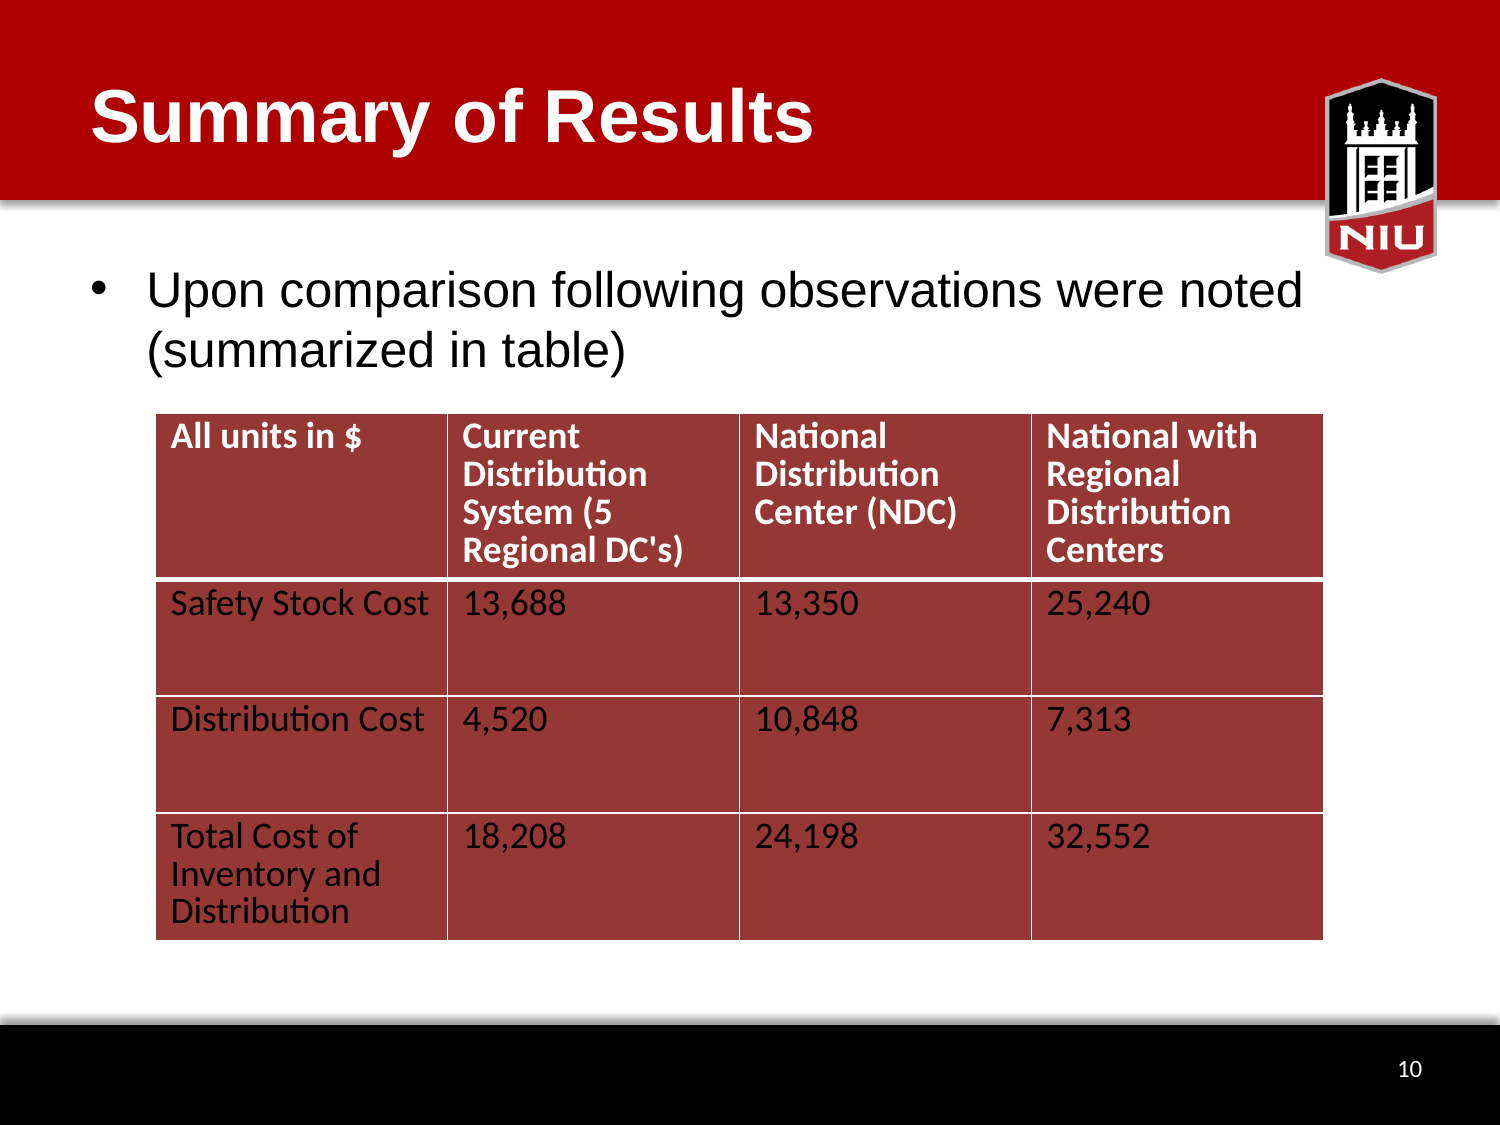

# Summary of Results
Upon comparison following observations were noted (summarized in table)

| All units in $ | Current Distribution System (5 Regional DC's) | National Distribution Center (NDC) | National with Regional Distribution Centers |
| --- | --- | --- | --- |
| Safety Stock Cost | 13,688 | 13,350 | 25,240 |
| Distribution Cost | 4,520 | 10,848 | 7,313 |
| Total Cost of Inventory and Distribution | 18,208 | 24,198 | 32,552 |
10